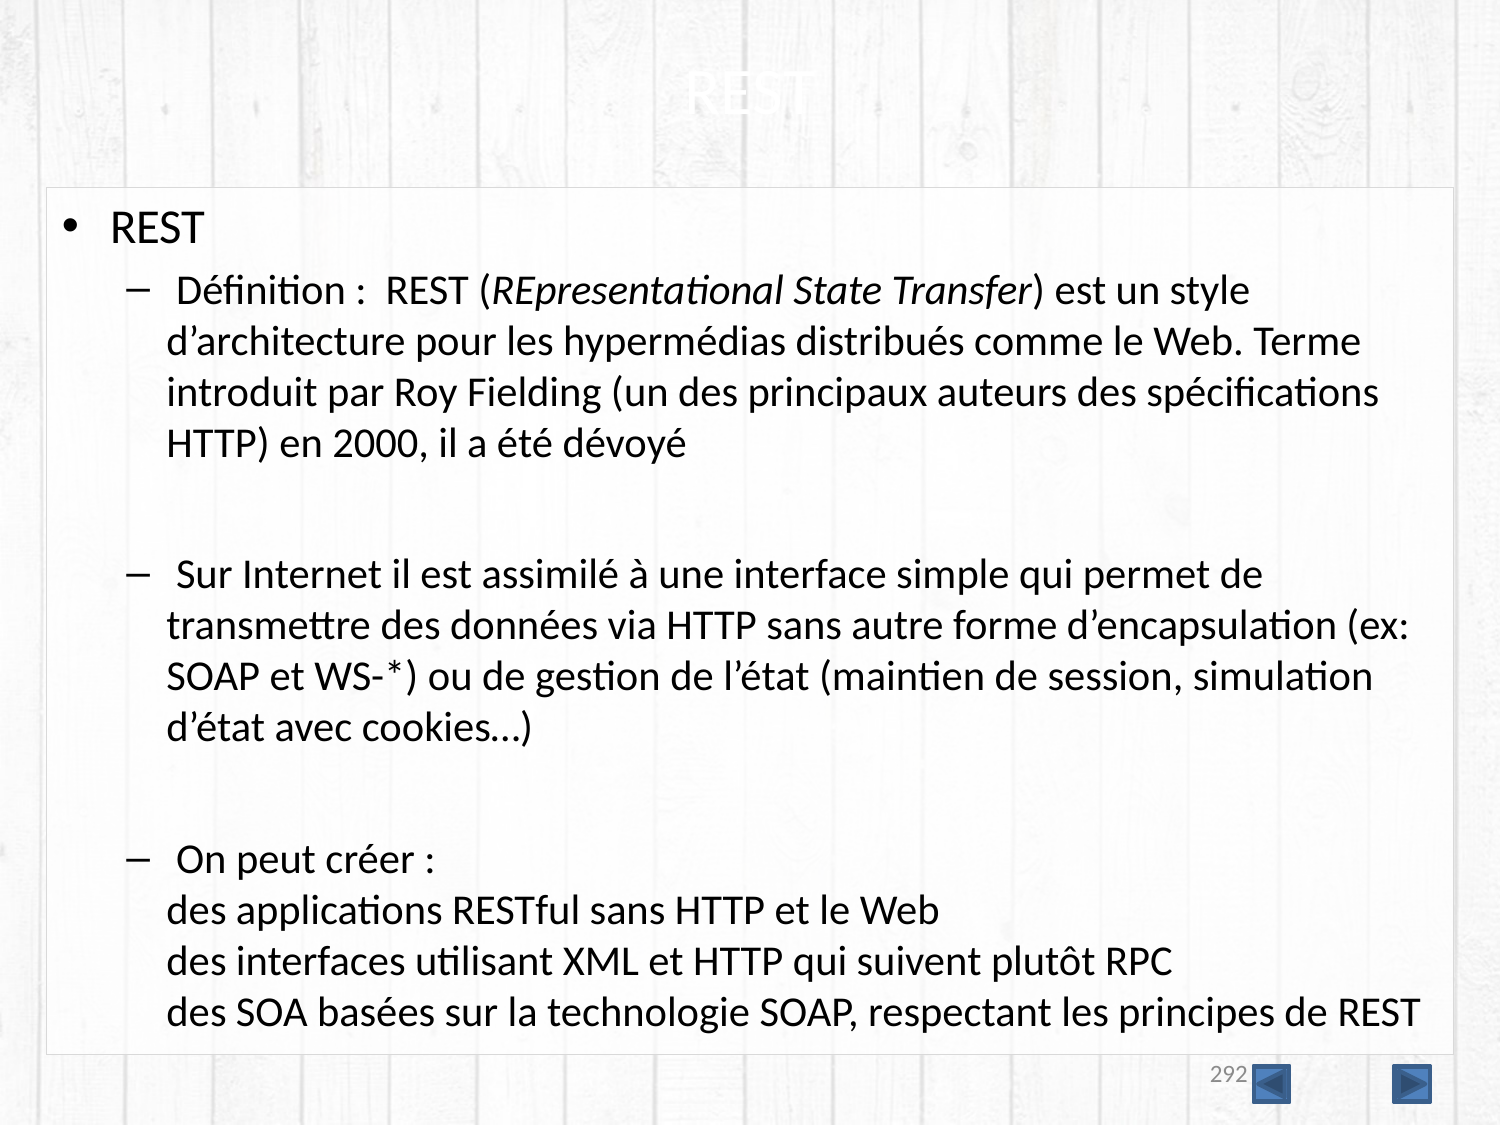

# REST
REST
 Définition :  REST (REpresentational State Transfer) est un style d’architecture pour les hypermédias distribués comme le Web. Terme introduit par Roy Fielding (un des principaux auteurs des spécifications HTTP) en 2000, il a été dévoyé

 Sur Internet il est assimilé à une interface simple qui permet de transmettre des données via HTTP sans autre forme d’encapsulation (ex: SOAP et WS-*) ou de gestion de l’état (maintien de session, simulation d’état avec cookies…)

 On peut créer :
des applications RESTful sans HTTP et le Web
des interfaces utilisant XML et HTTP qui suivent plutôt RPC
des SOA basées sur la technologie SOAP, respectant les principes de REST
292